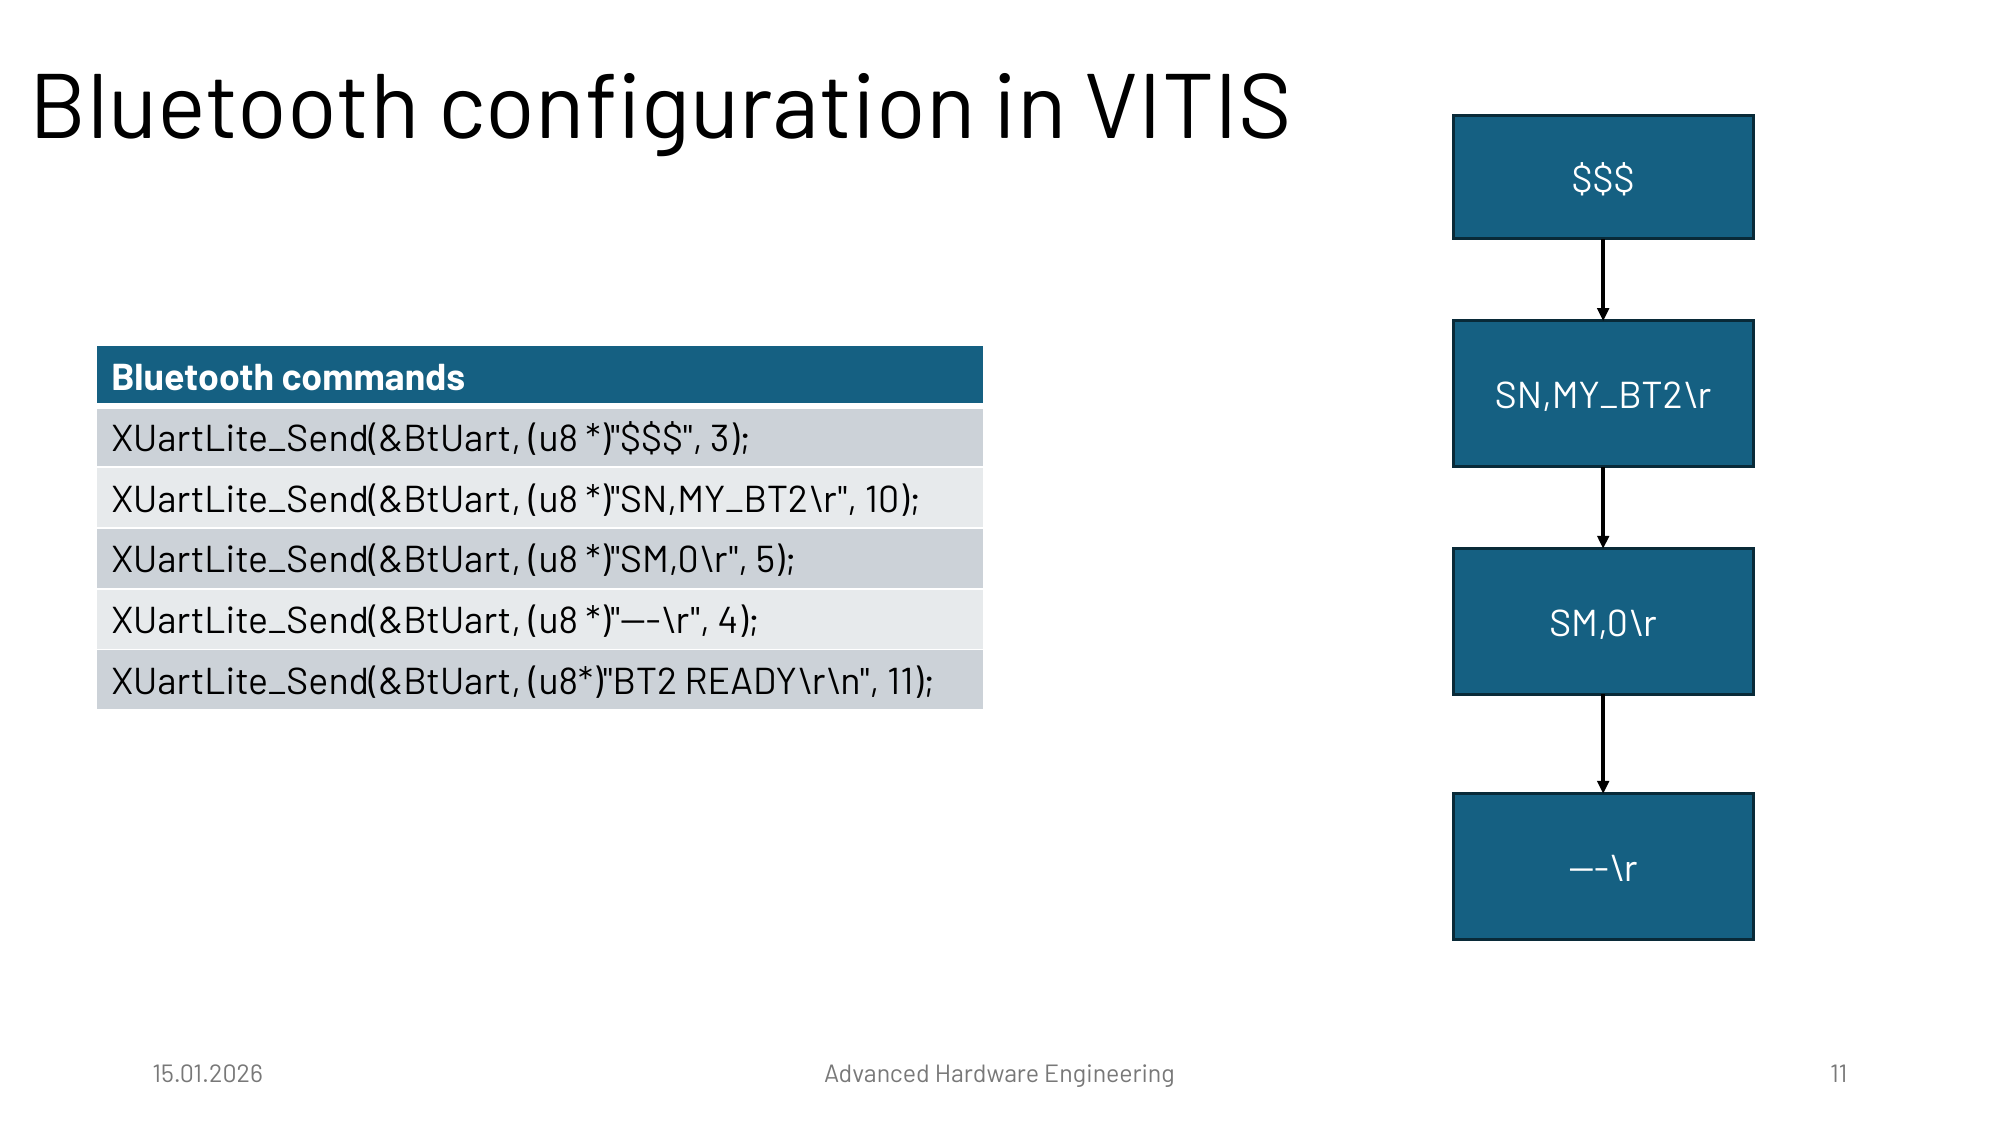

# Bluetooth configuration in VITIS
$$$
SN,MY_BT2\r
| Bluetooth commands |
| --- |
| XUartLite\_Send(&BtUart, (u8 \*)"$$$", 3); |
| XUartLite\_Send(&BtUart, (u8 \*)"SN,MY\_BT2\r", 10); |
| XUartLite\_Send(&BtUart, (u8 \*)"SM,0\r", 5); |
| XUartLite\_Send(&BtUart, (u8 \*)"---\r", 4); |
| XUartLite\_Send(&BtUart, (u8\*)"BT2 READY\r\n", 11); |
SM,0\r
---\r
15.01.2026
Advanced Hardware Engineering
11